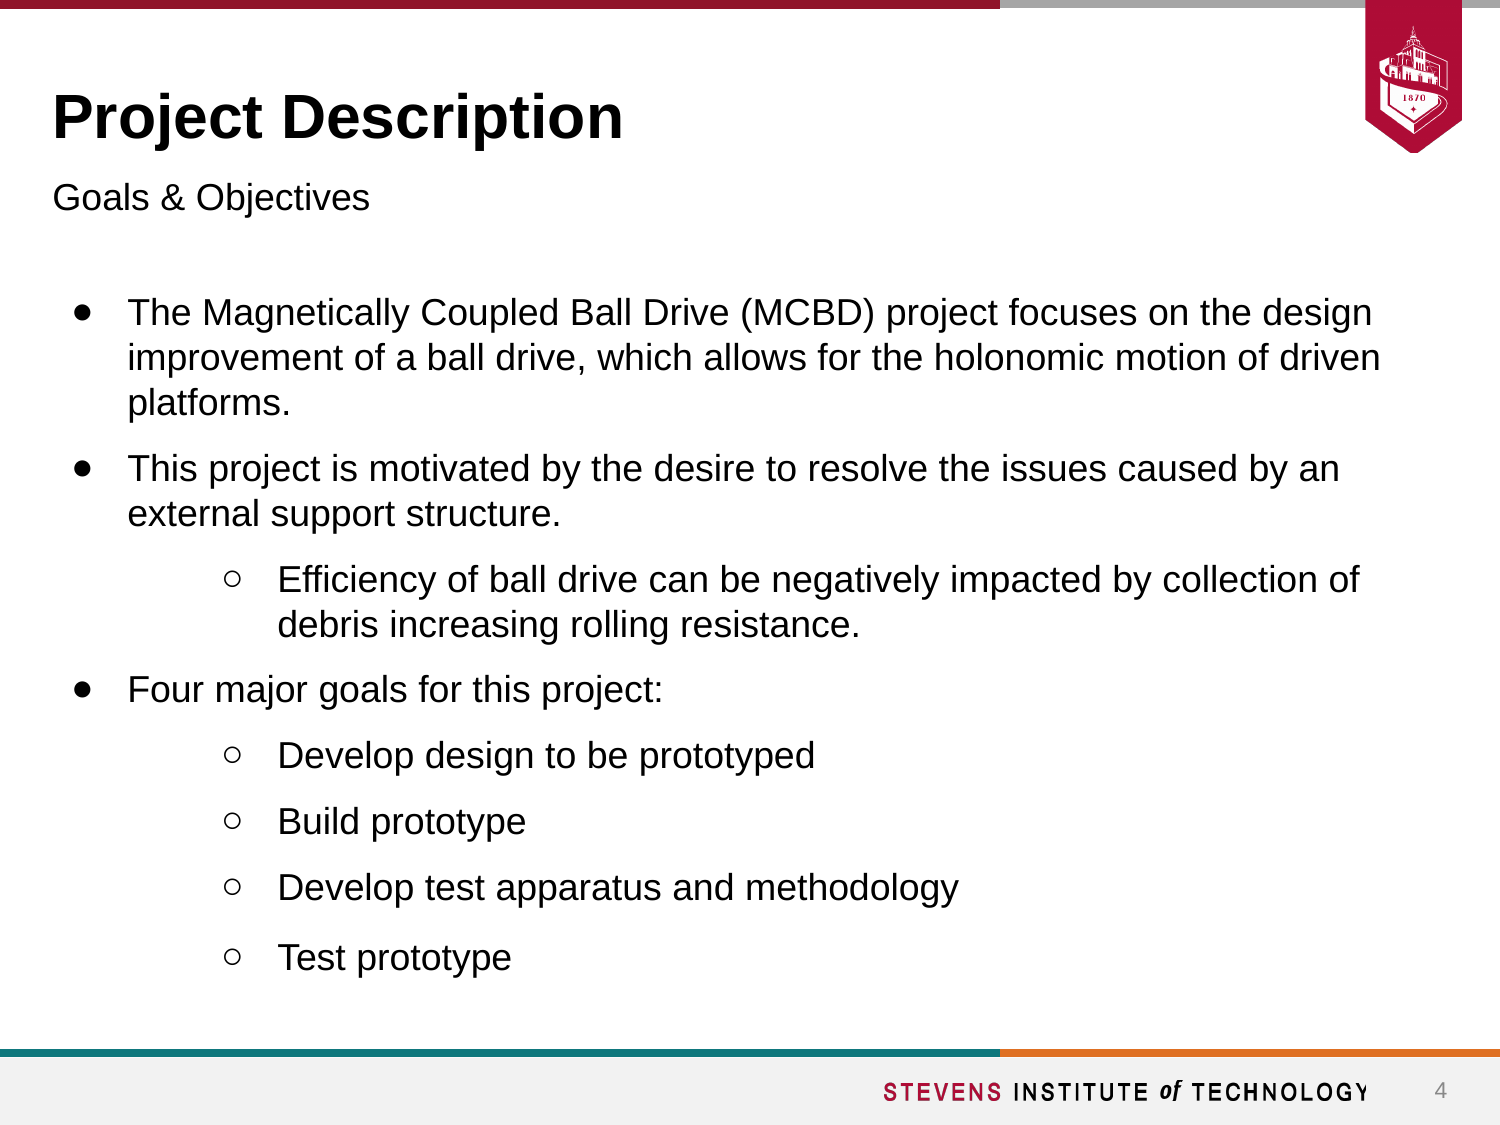

# Project Description
Goals & Objectives
The Magnetically Coupled Ball Drive (MCBD) project focuses on the design improvement of a ball drive, which allows for the holonomic motion of driven platforms.
This project is motivated by the desire to resolve the issues caused by an external support structure.
Efficiency of ball drive can be negatively impacted by collection of debris increasing rolling resistance.
Four major goals for this project:
Develop design to be prototyped
Build prototype
Develop test apparatus and methodology
Test prototype
4